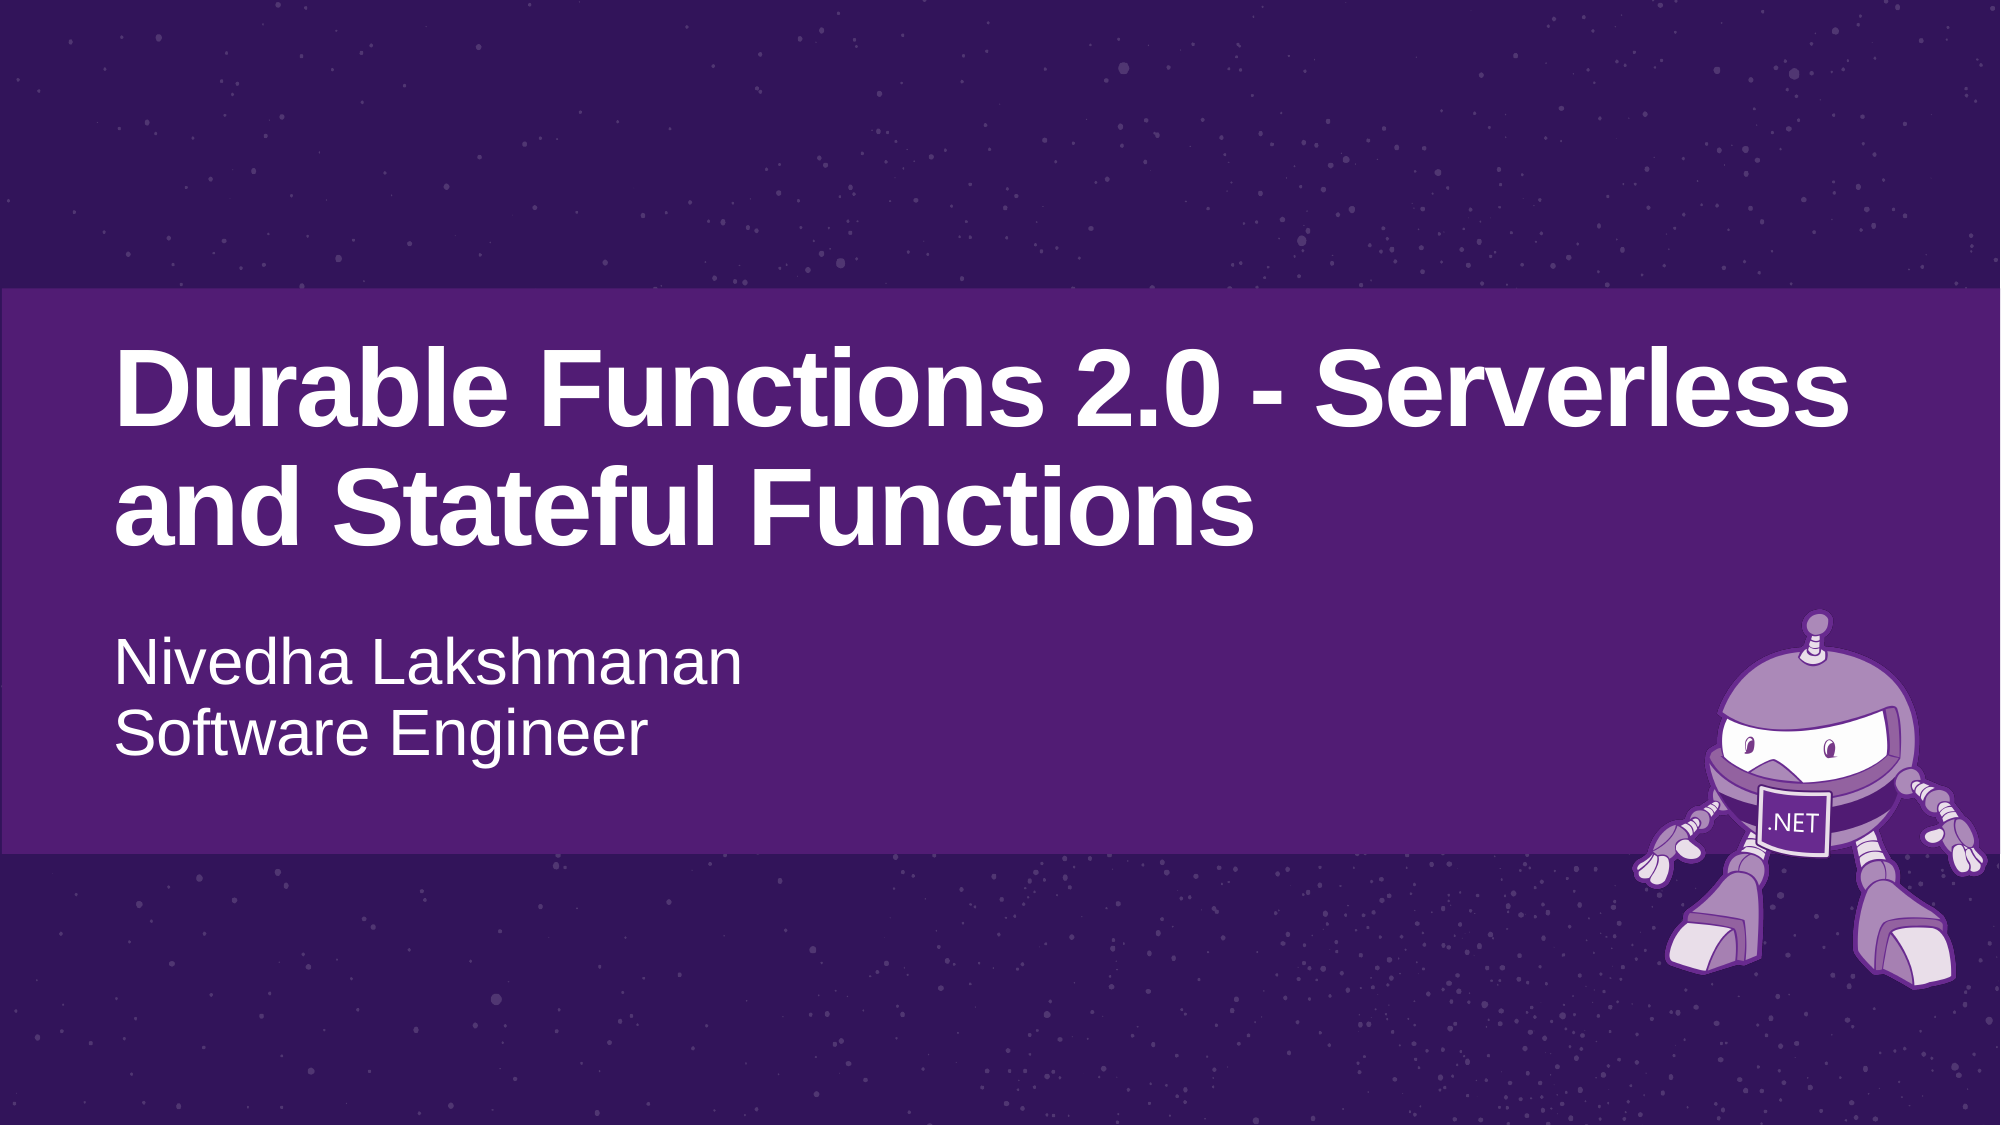

# Durable Functions 2.0 - Serverless and Stateful Functions
Nivedha Lakshmanan
Software Engineer